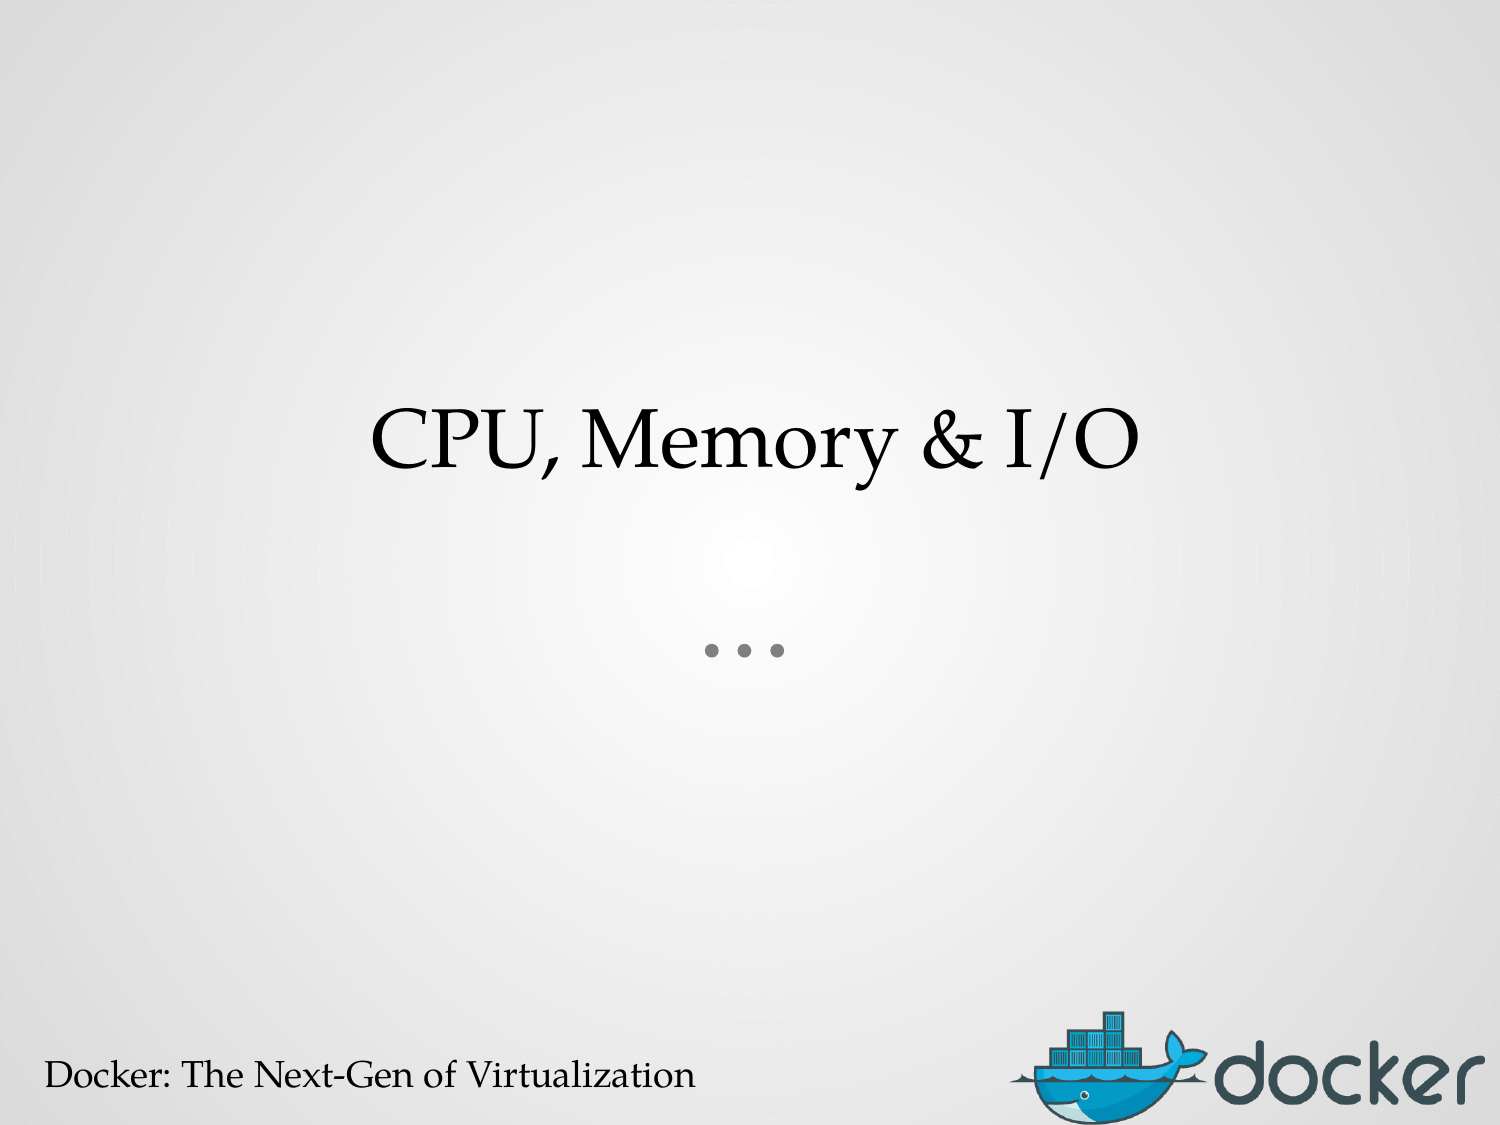

# CPU, Memory & I/O

Docker: The Next-Gen of Virtualization